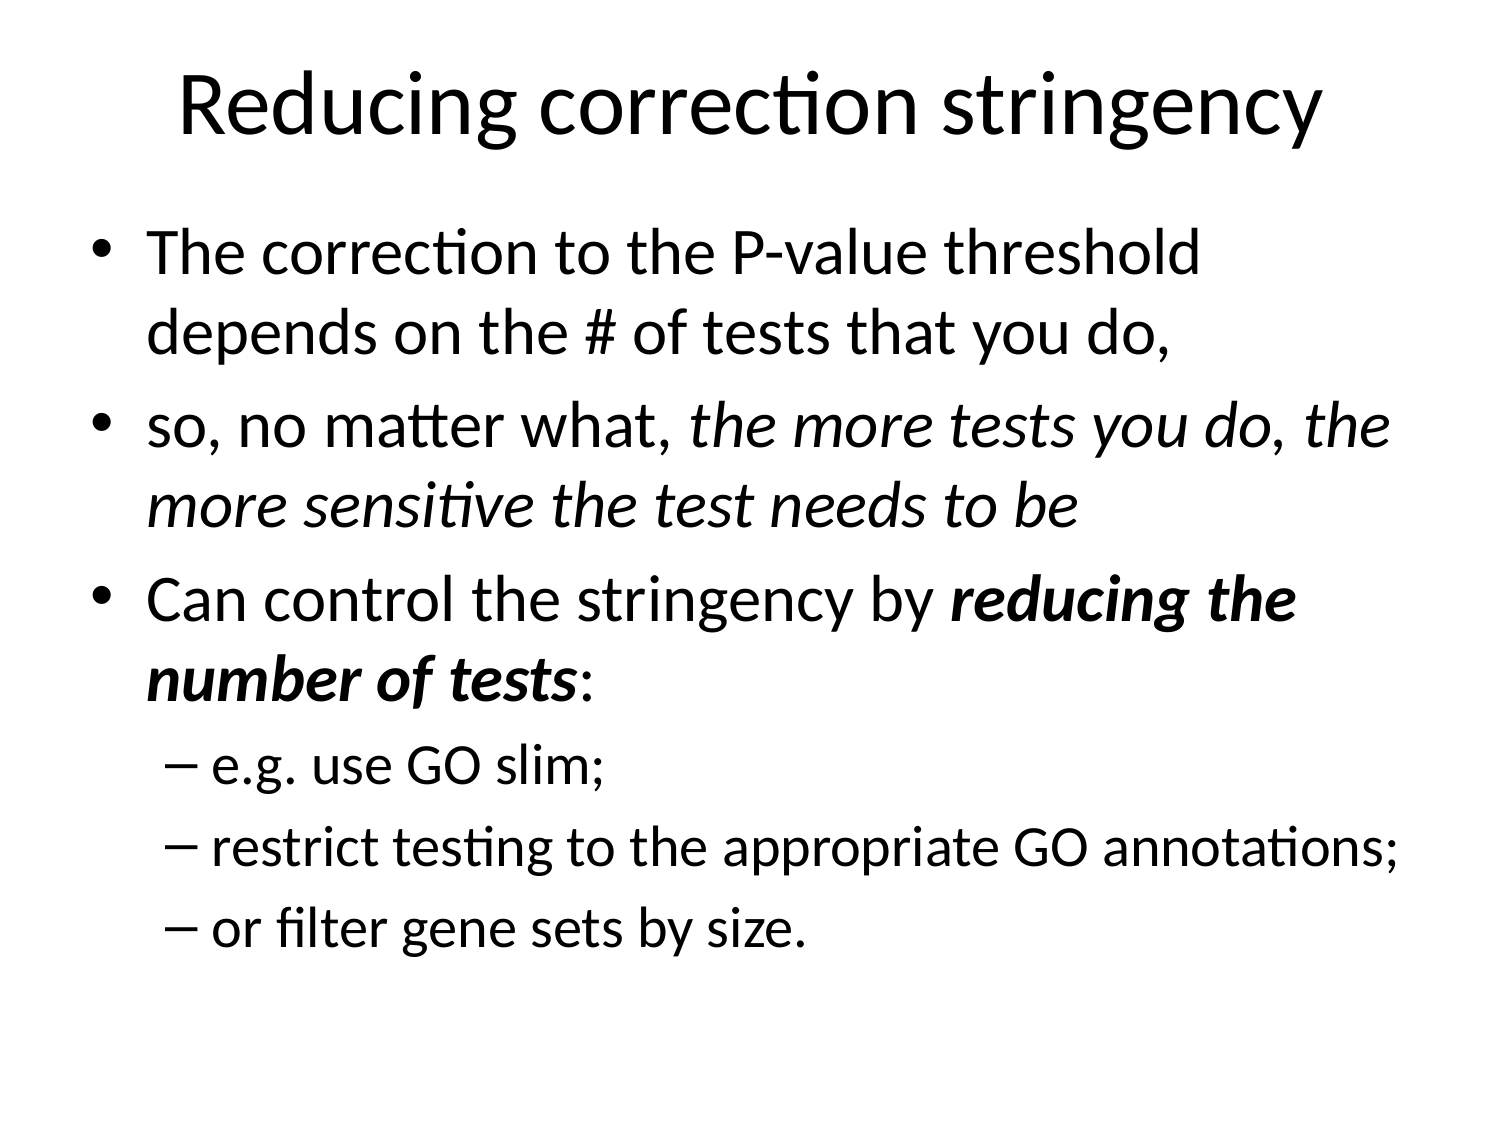

# Reducing correction stringency
The correction to the P-value threshold  depends on the # of tests that you do,
so, no matter what, the more tests you do, the more sensitive the test needs to be
Can control the stringency by reducing the number of tests:
e.g. use GO slim;
restrict testing to the appropriate GO annotations;
or filter gene sets by size.